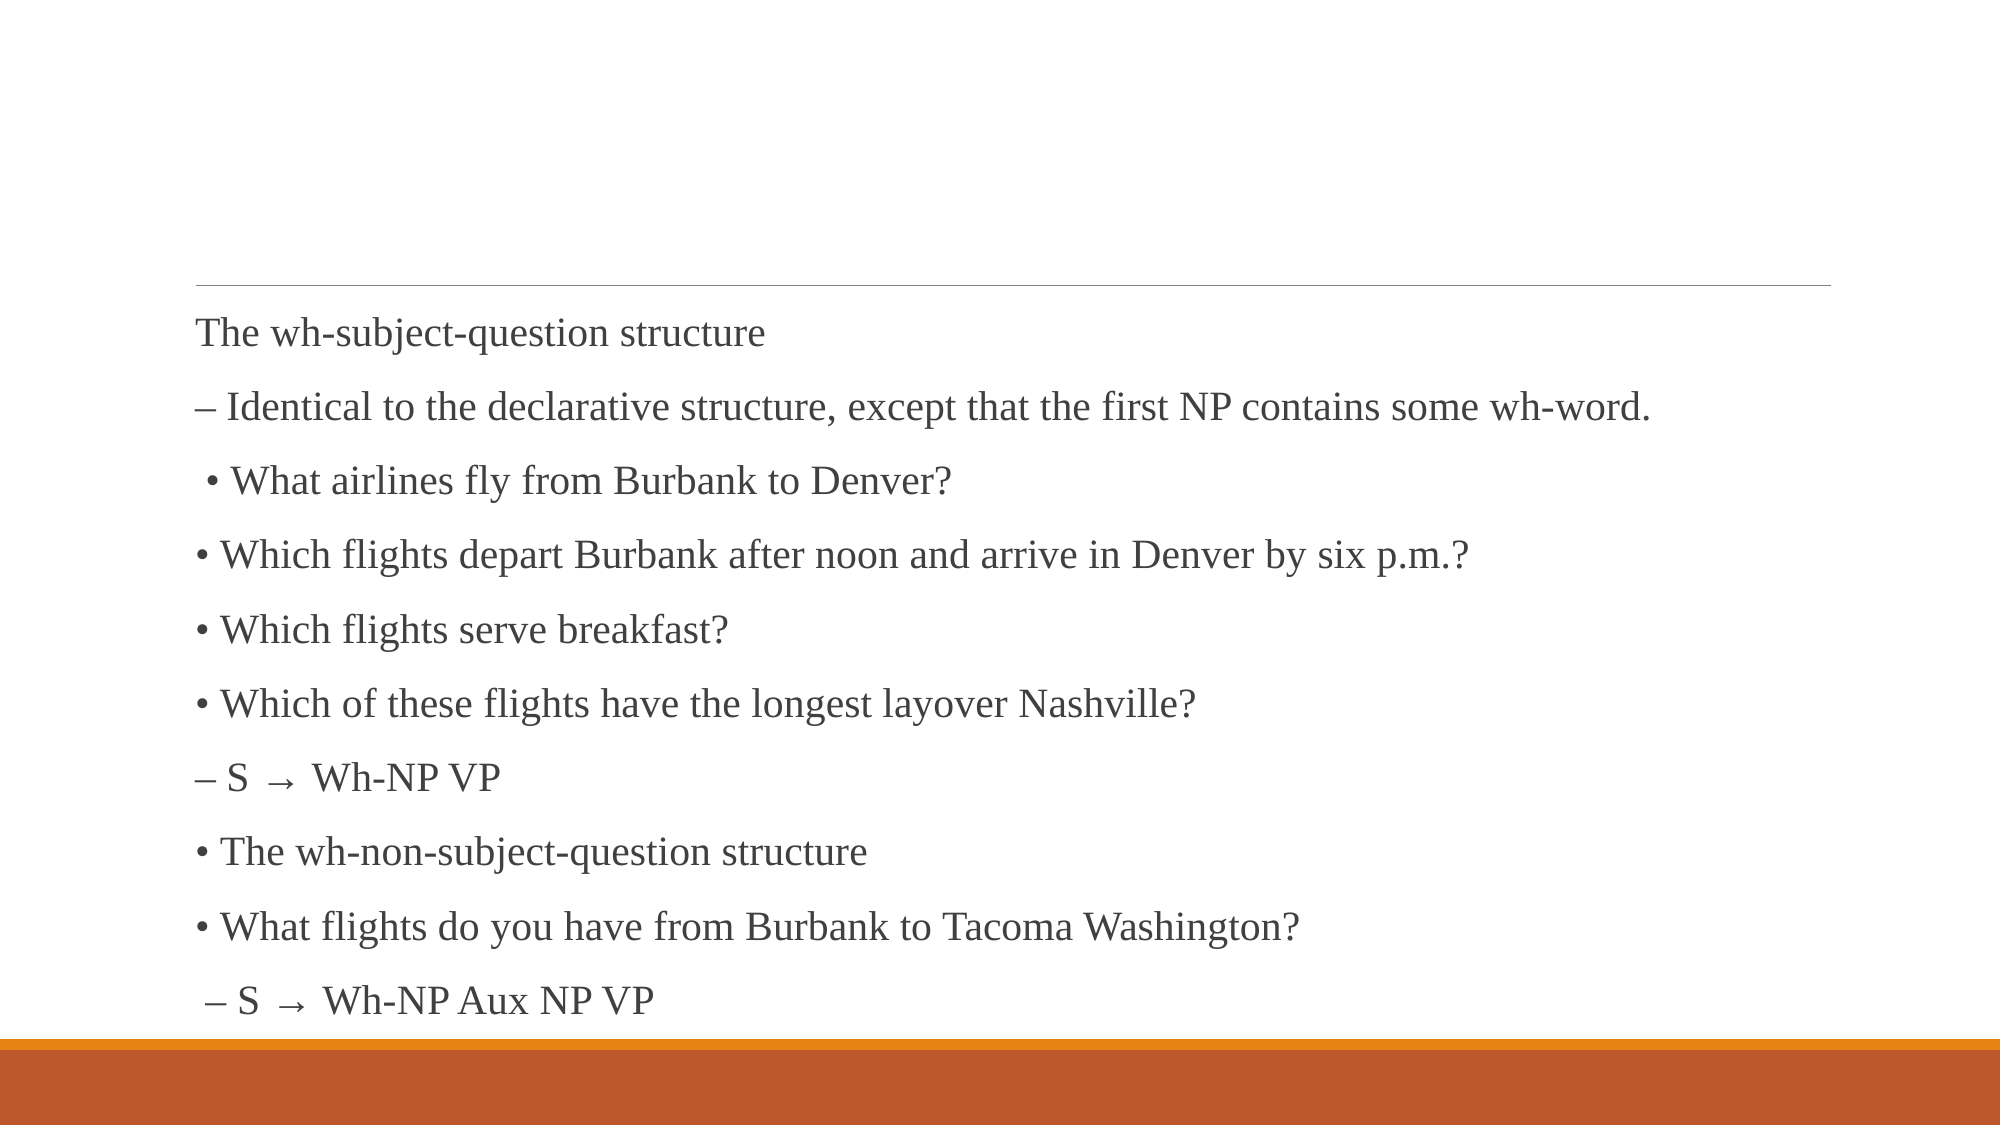

#
The wh-subject-question structure
– Identical to the declarative structure, except that the first NP contains some wh-word.
 • What airlines fly from Burbank to Denver?
• Which flights depart Burbank after noon and arrive in Denver by six p.m.?
• Which flights serve breakfast?
• Which of these flights have the longest layover Nashville?
– S → Wh-NP VP
• The wh-non-subject-question structure
• What flights do you have from Burbank to Tacoma Washington?
 – S → Wh-NP Aux NP VP